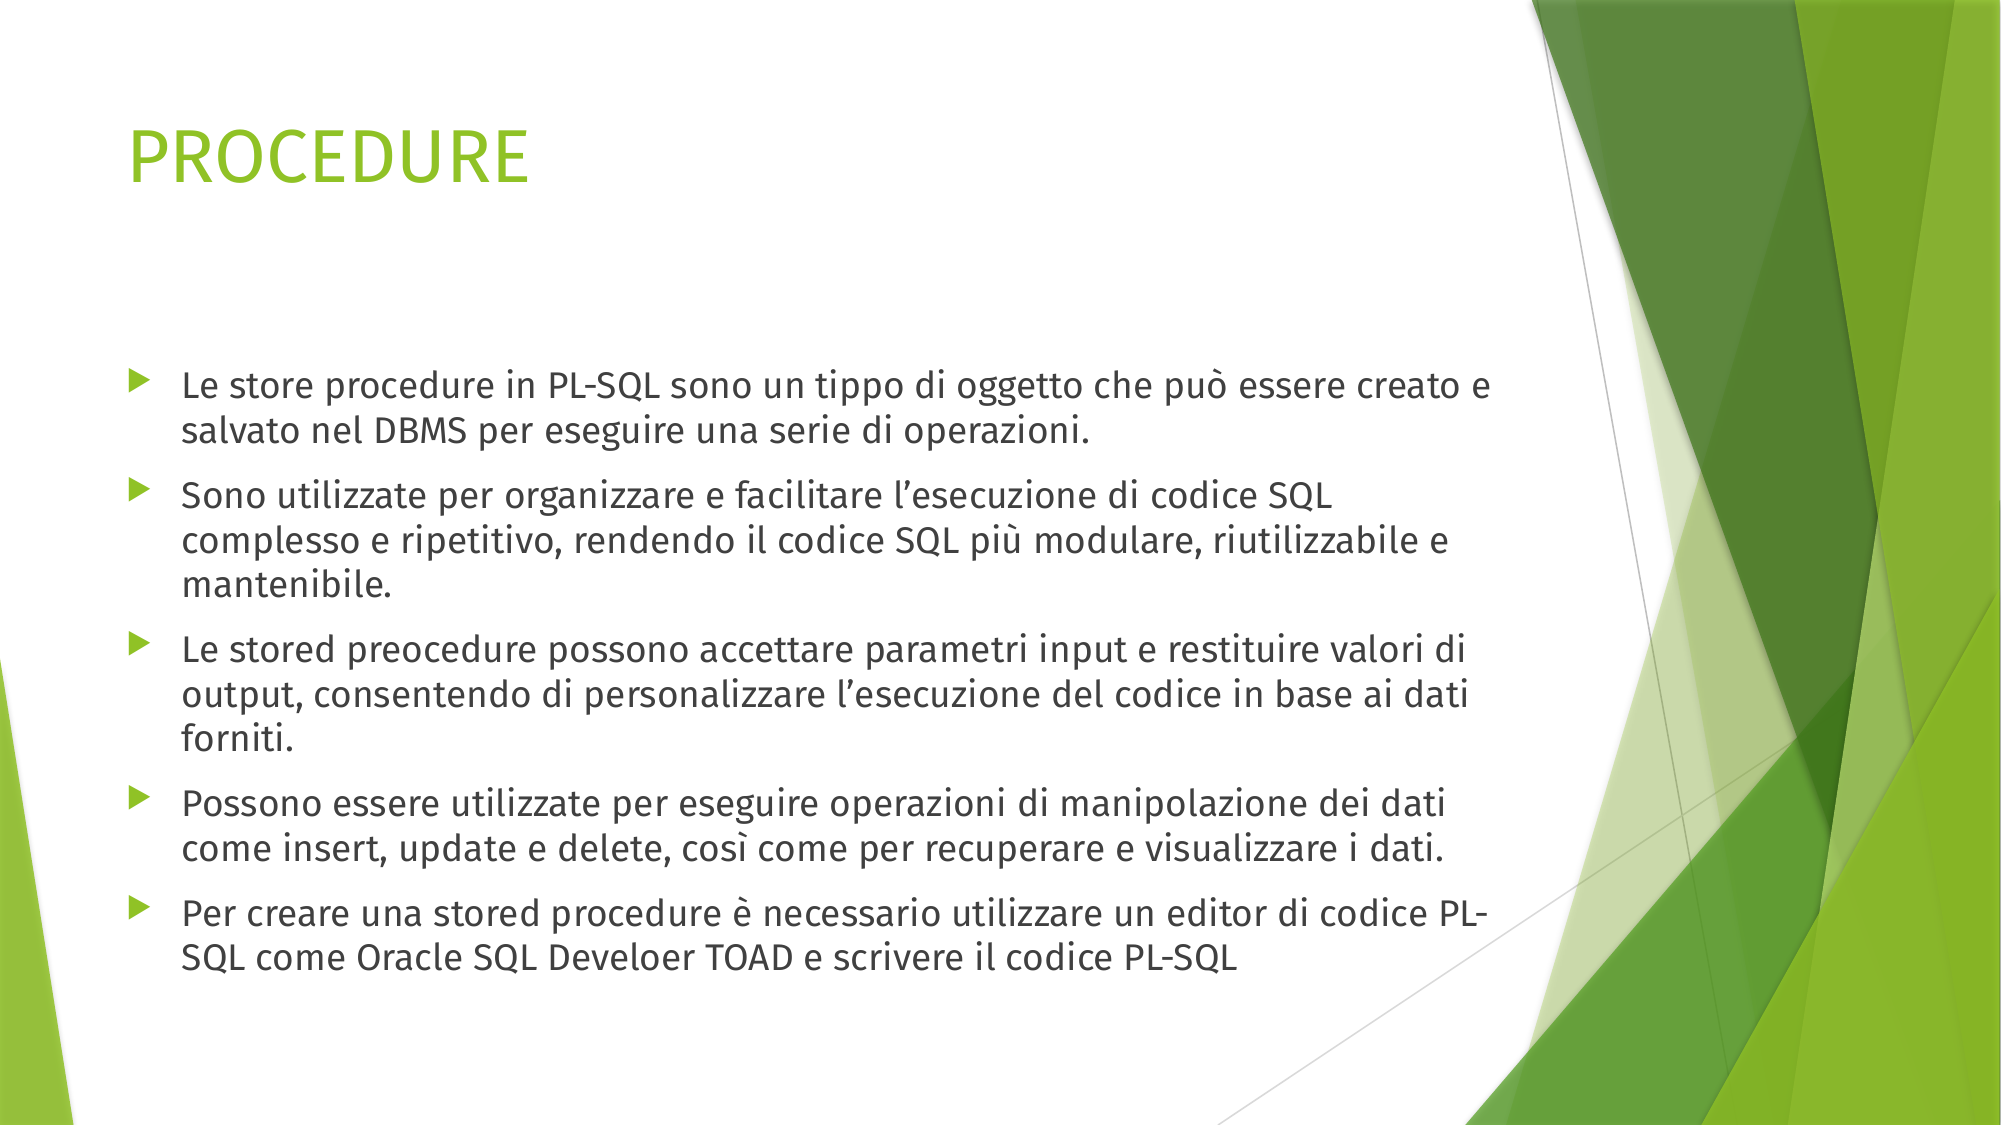

# PROCEDURE
Le store procedure in PL-SQL sono un tippo di oggetto che può essere creato e salvato nel DBMS per eseguire una serie di operazioni.
Sono utilizzate per organizzare e facilitare l’esecuzione di codice SQL complesso e ripetitivo, rendendo il codice SQL più modulare, riutilizzabile e mantenibile.
Le stored preocedure possono accettare parametri input e restituire valori di output, consentendo di personalizzare l’esecuzione del codice in base ai dati forniti.
Possono essere utilizzate per eseguire operazioni di manipolazione dei dati come insert, update e delete, così come per recuperare e visualizzare i dati.
Per creare una stored procedure è necessario utilizzare un editor di codice PL-SQL come Oracle SQL Develoer TOAD e scrivere il codice PL-SQL